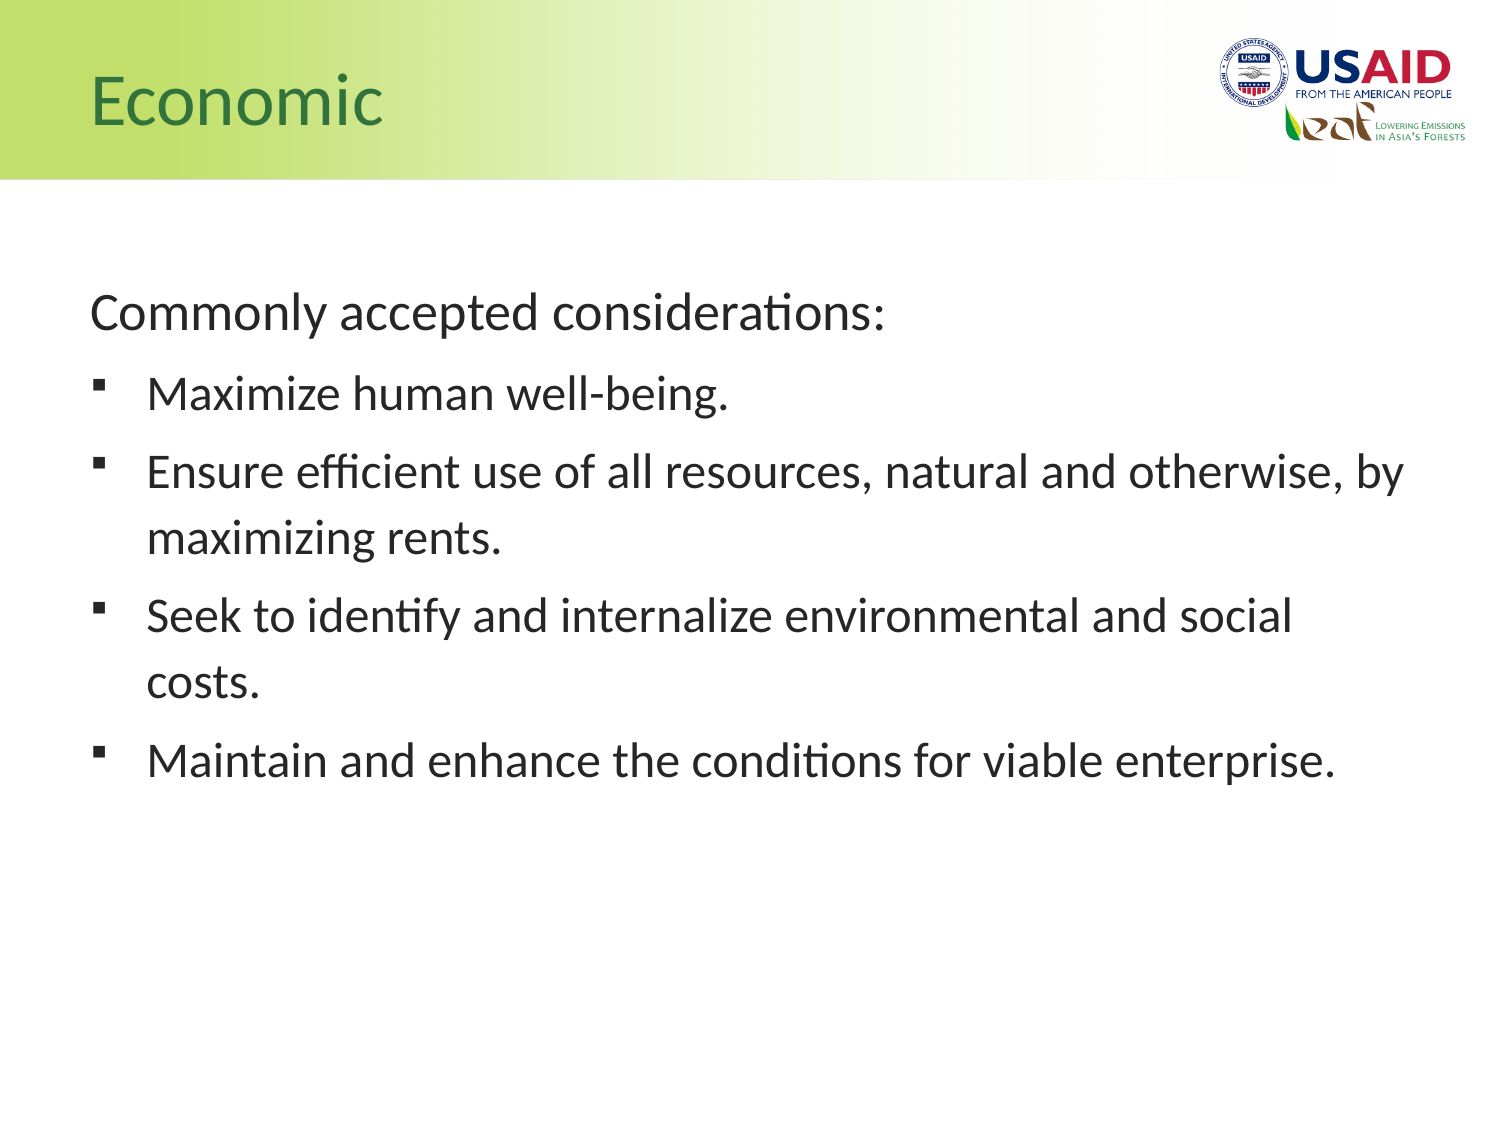

# Economic
Commonly accepted considerations:
Maximize human well-being.
Ensure efficient use of all resources, natural and otherwise, by maximizing rents.
Seek to identify and internalize environmental and social costs.
Maintain and enhance the conditions for viable enterprise.